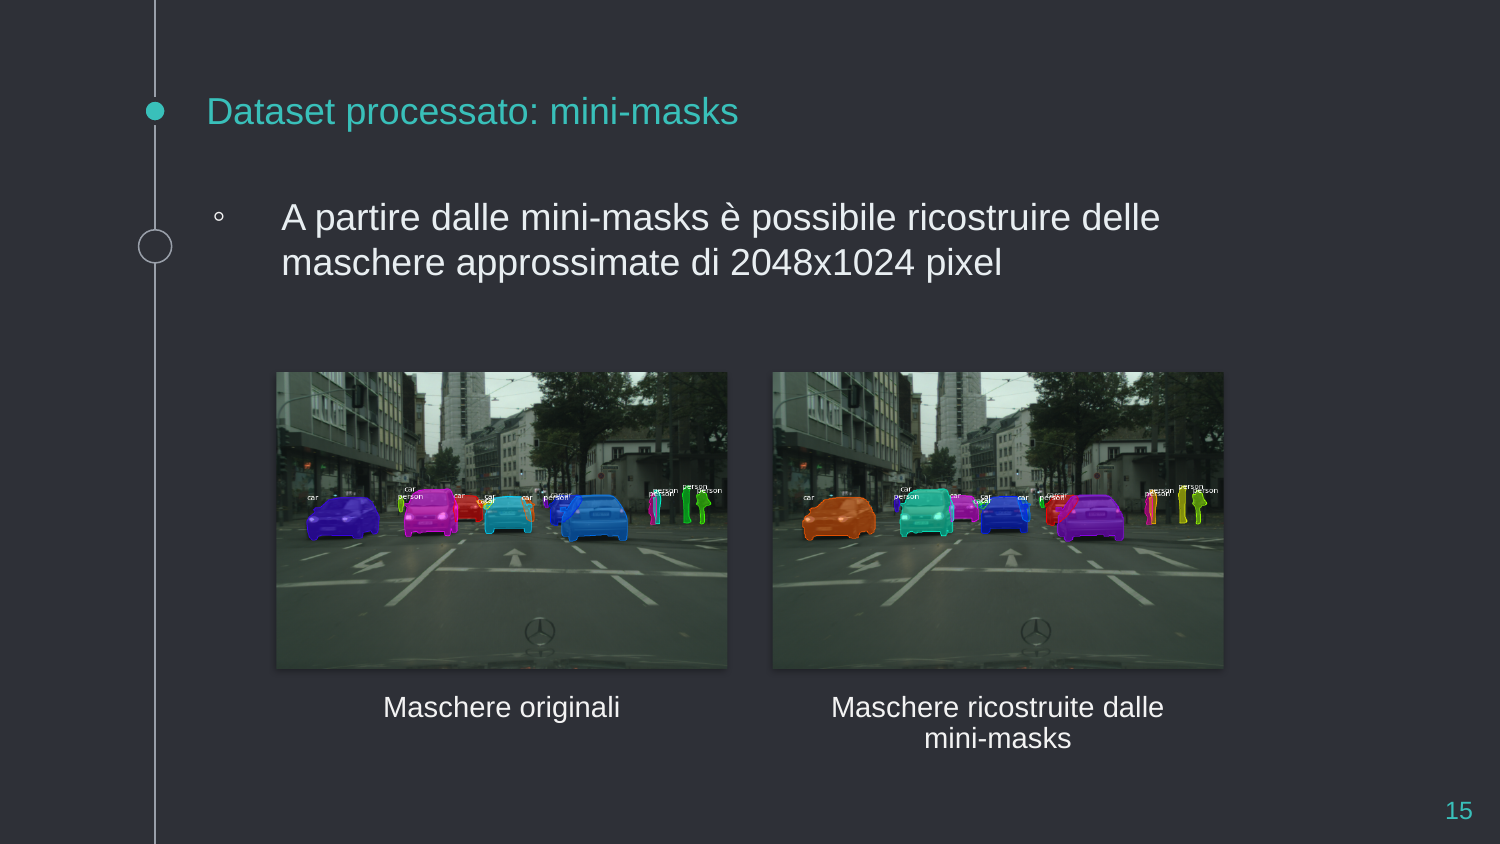

# Dataset processato: mini-masks
A partire dalle mini-masks è possibile ricostruire delle maschere approssimate di 2048x1024 pixel
Maschere originali
Maschere ricostruite dalle
mini-masks
15